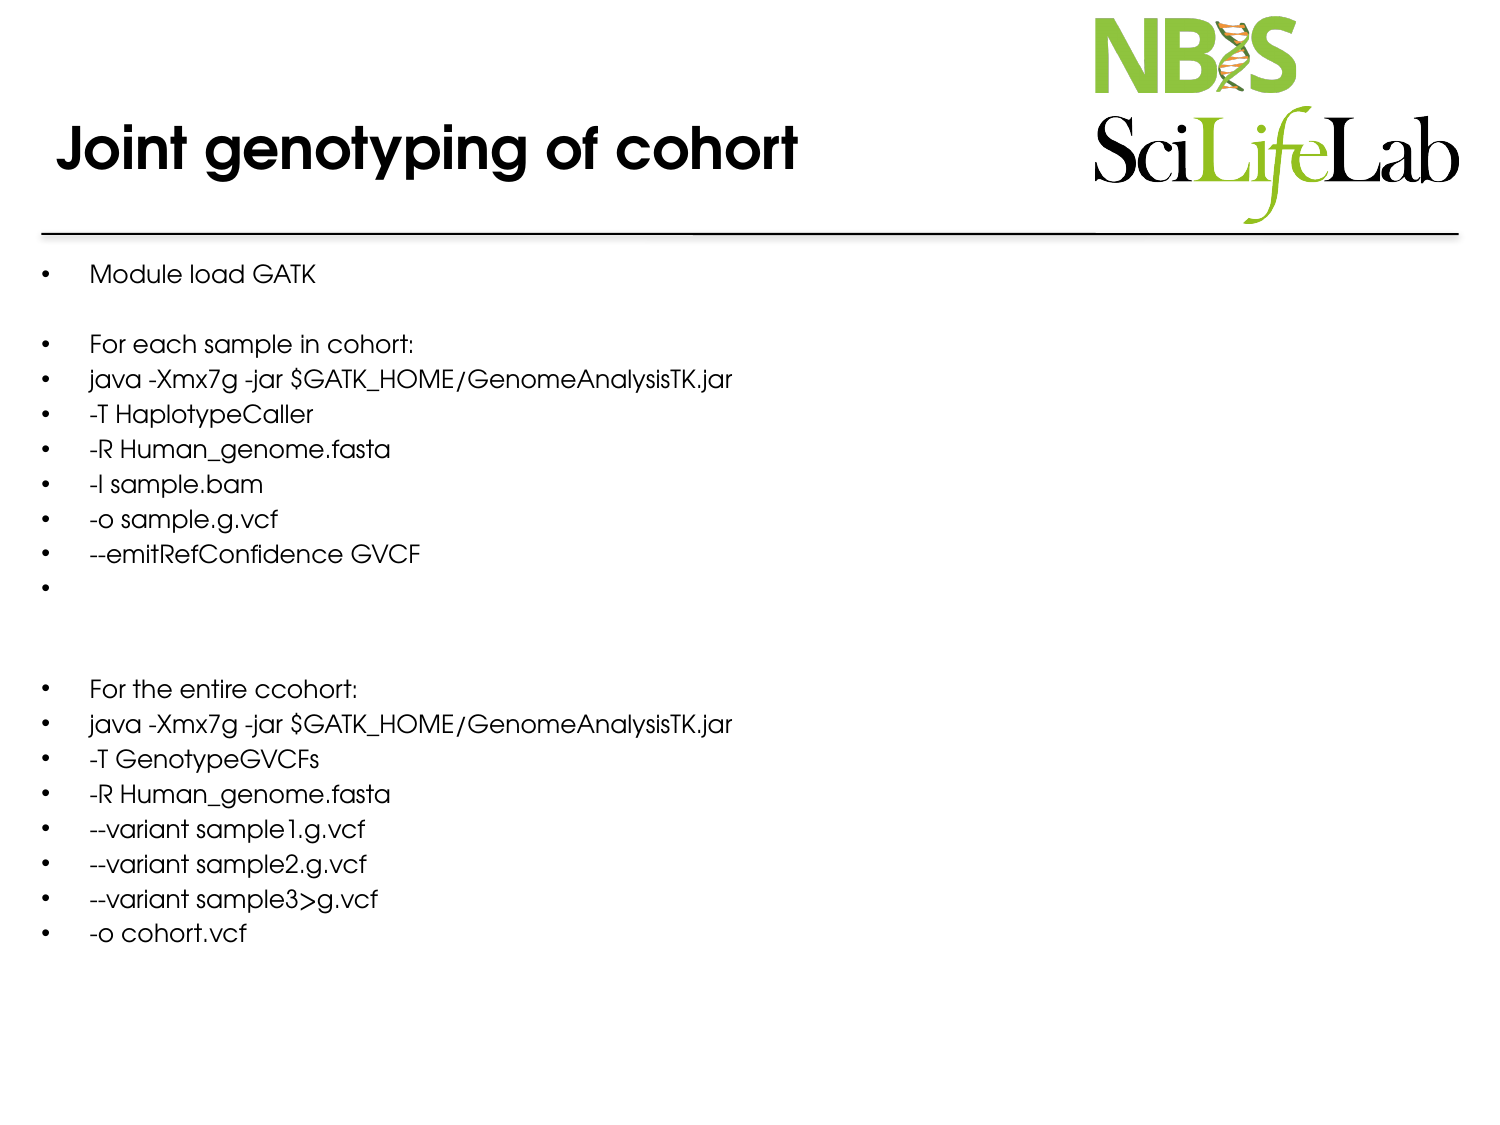

# Joint genotyping of cohort
Module load GATK

For each sample in cohort:
java -Xmx7g -jar $GATK_HOME/GenomeAnalysisTK.jar
-T HaplotypeCaller
-R Human_genome.fasta
-I sample.bam
-o sample.g.vcf
--emitRefConfidence GVCF

For the entire ccohort:
java -Xmx7g -jar $GATK_HOME/GenomeAnalysisTK.jar
-T GenotypeGVCFs
-R Human_genome.fasta
--variant sample1.g.vcf
--variant sample2.g.vcf
--variant sample3>g.vcf
-o cohort.vcf